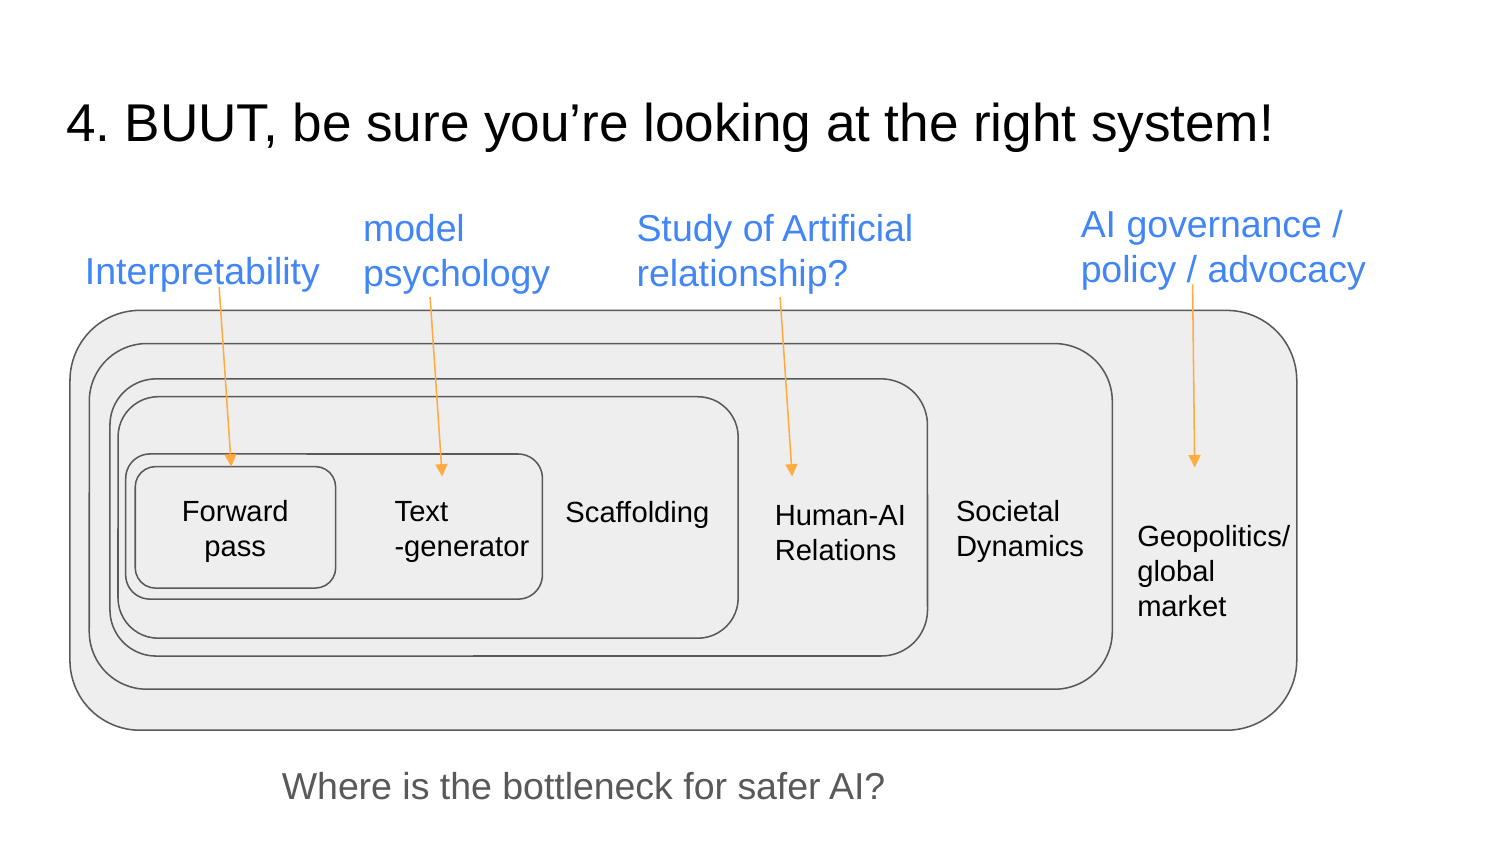

# 4. BUUT, be sure you’re looking at the right system!

AI governance / policy / advocacy
model psychology
Study of Artificial relationship?
Interpretability

t
t
Forward pass
Text
-generator
Societal
Dynamics
Scaffolding
Human-AI
Relations
Geopolitics/
global
market
Where is the bottleneck for safer AI?